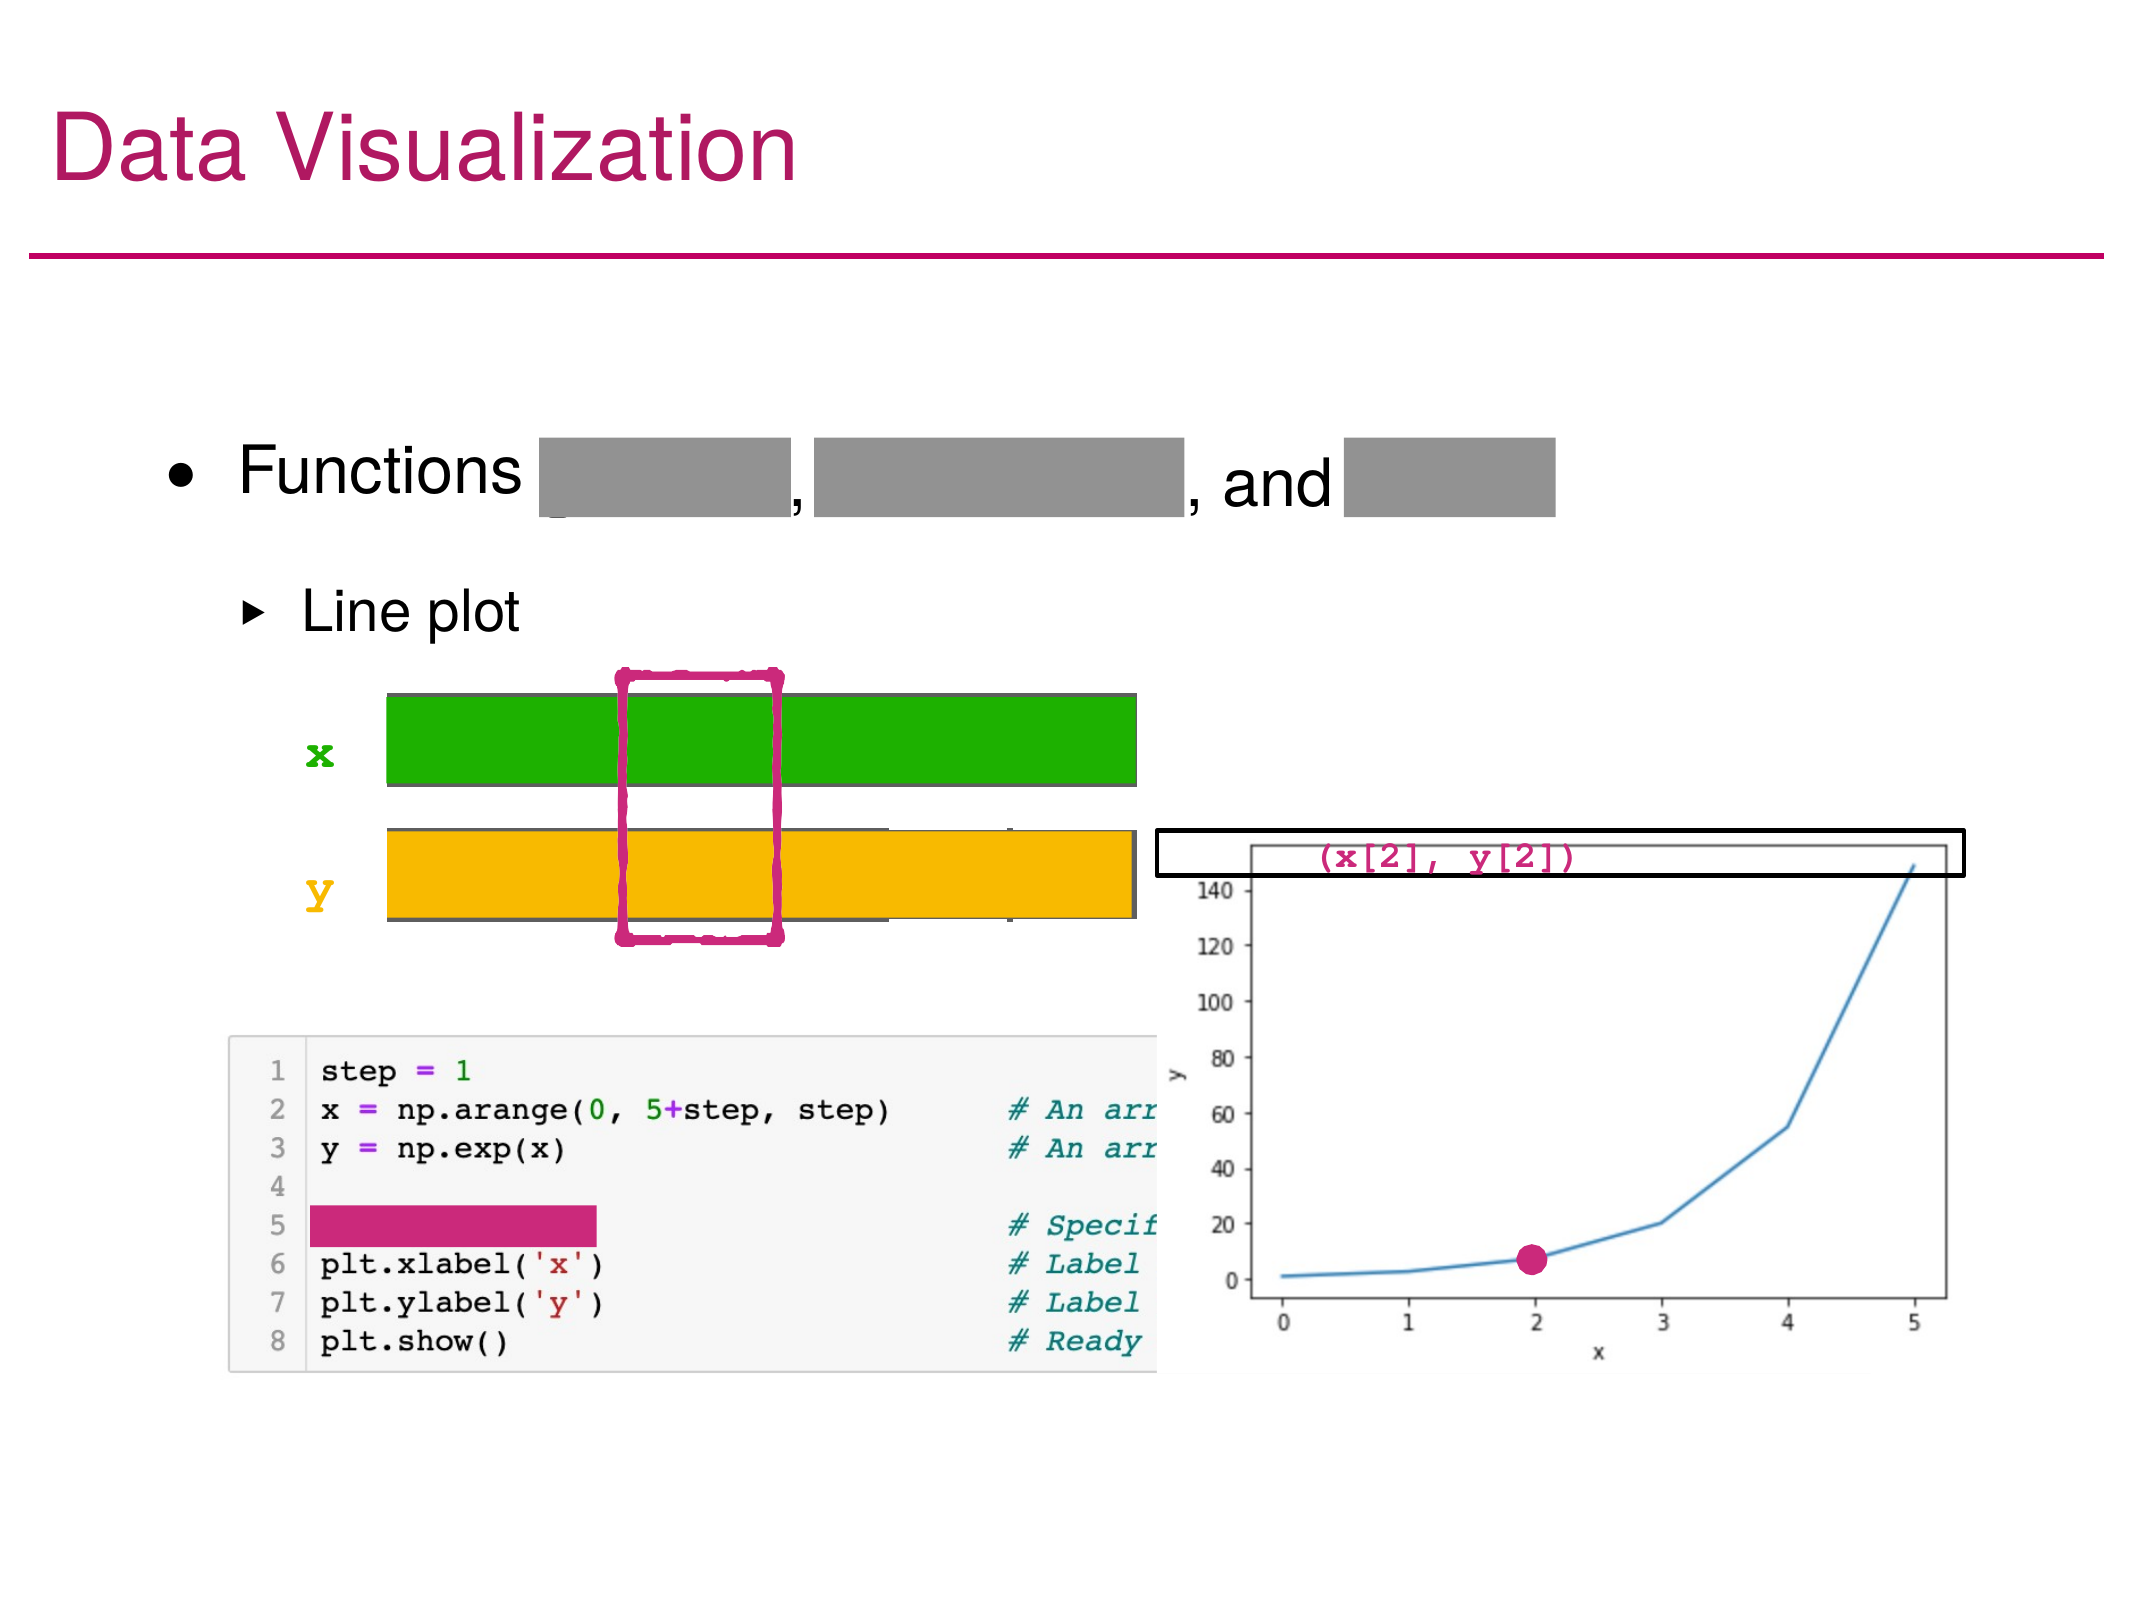

# Data Visualization

Functions
Line plot
plot()

scatter()

bar()

,
, and

0	1	2	3	4	5

x

(x[2], y[2])

exp(0)	exp(1)	exp(2)	exp(3)	exp(4)	exp(5)

y